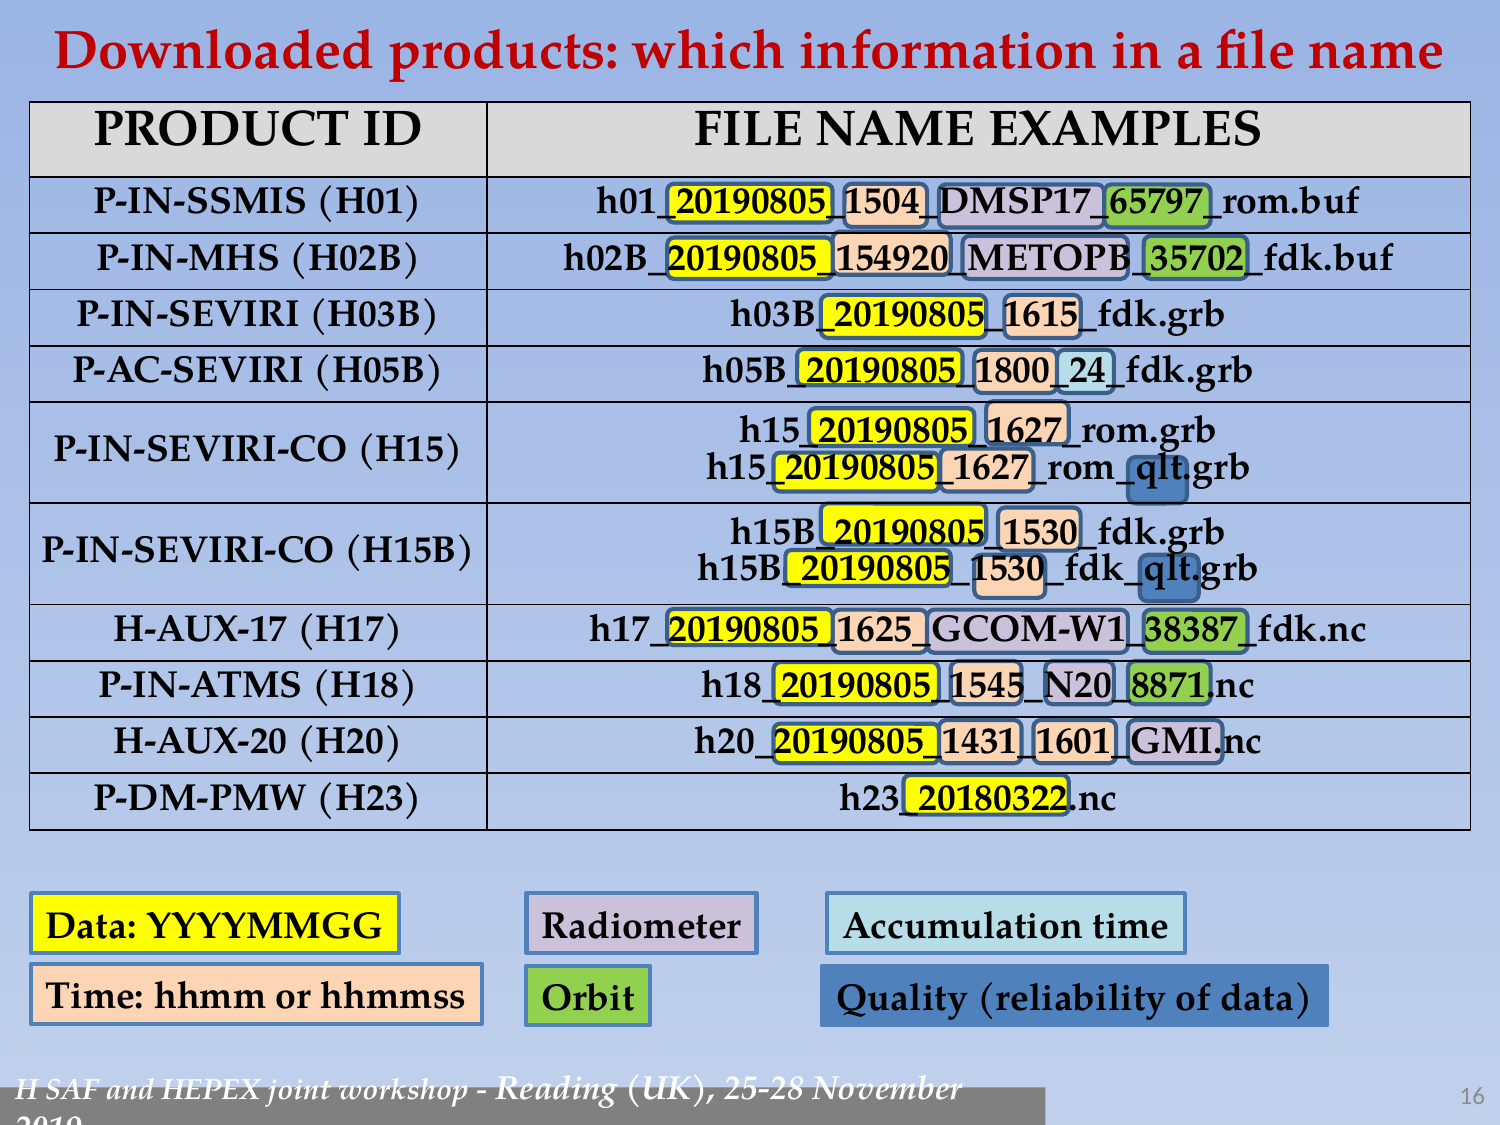

# Downloaded products: which information in a file name
| Product ID | File Name Examples |
| --- | --- |
| P-IN-SSMIS (H01) | h01\_20190805\_1504\_DMSP17\_65797\_rom.buf |
| P-IN-MHS (H02B) | h02B\_20190805\_154920\_METOPB\_35702\_fdk.buf |
| P-IN-SEVIRI (H03B) | h03B\_20190805\_1615\_fdk.grb |
| P-AC-SEVIRI (H05B) | h05B\_20190805\_1800\_24\_fdk.grb |
| P-IN-SEVIRI-CO (H15) | h15\_20190805\_1627\_rom.grb h15\_20190805\_1627\_rom\_qlt.grb |
| P-IN-SEVIRI-CO (H15B) | h15B\_20190805\_1530\_fdk.grb h15B\_20190805\_1530\_fdk\_qlt.grb |
| H-AUX-17 (H17) | h17\_20190805\_1625\_GCOM-W1\_38387\_fdk.nc |
| P-IN-ATMS (H18) | h18\_20190805\_1545\_N20\_8871.nc |
| H-AUX-20 (H20) | h20\_20190805\_1431\_1601\_GMI.nc |
| P-DM-PMW (H23) | h23\_20180322.nc |

Data: YYYYMMGG
Radiometer
Accumulation time
Time: hhmm or hhmmss
Orbit
Quality (reliability of data)
16
H SAF and HEPEX joint workshop - Reading (UK), 25-28 November 2019